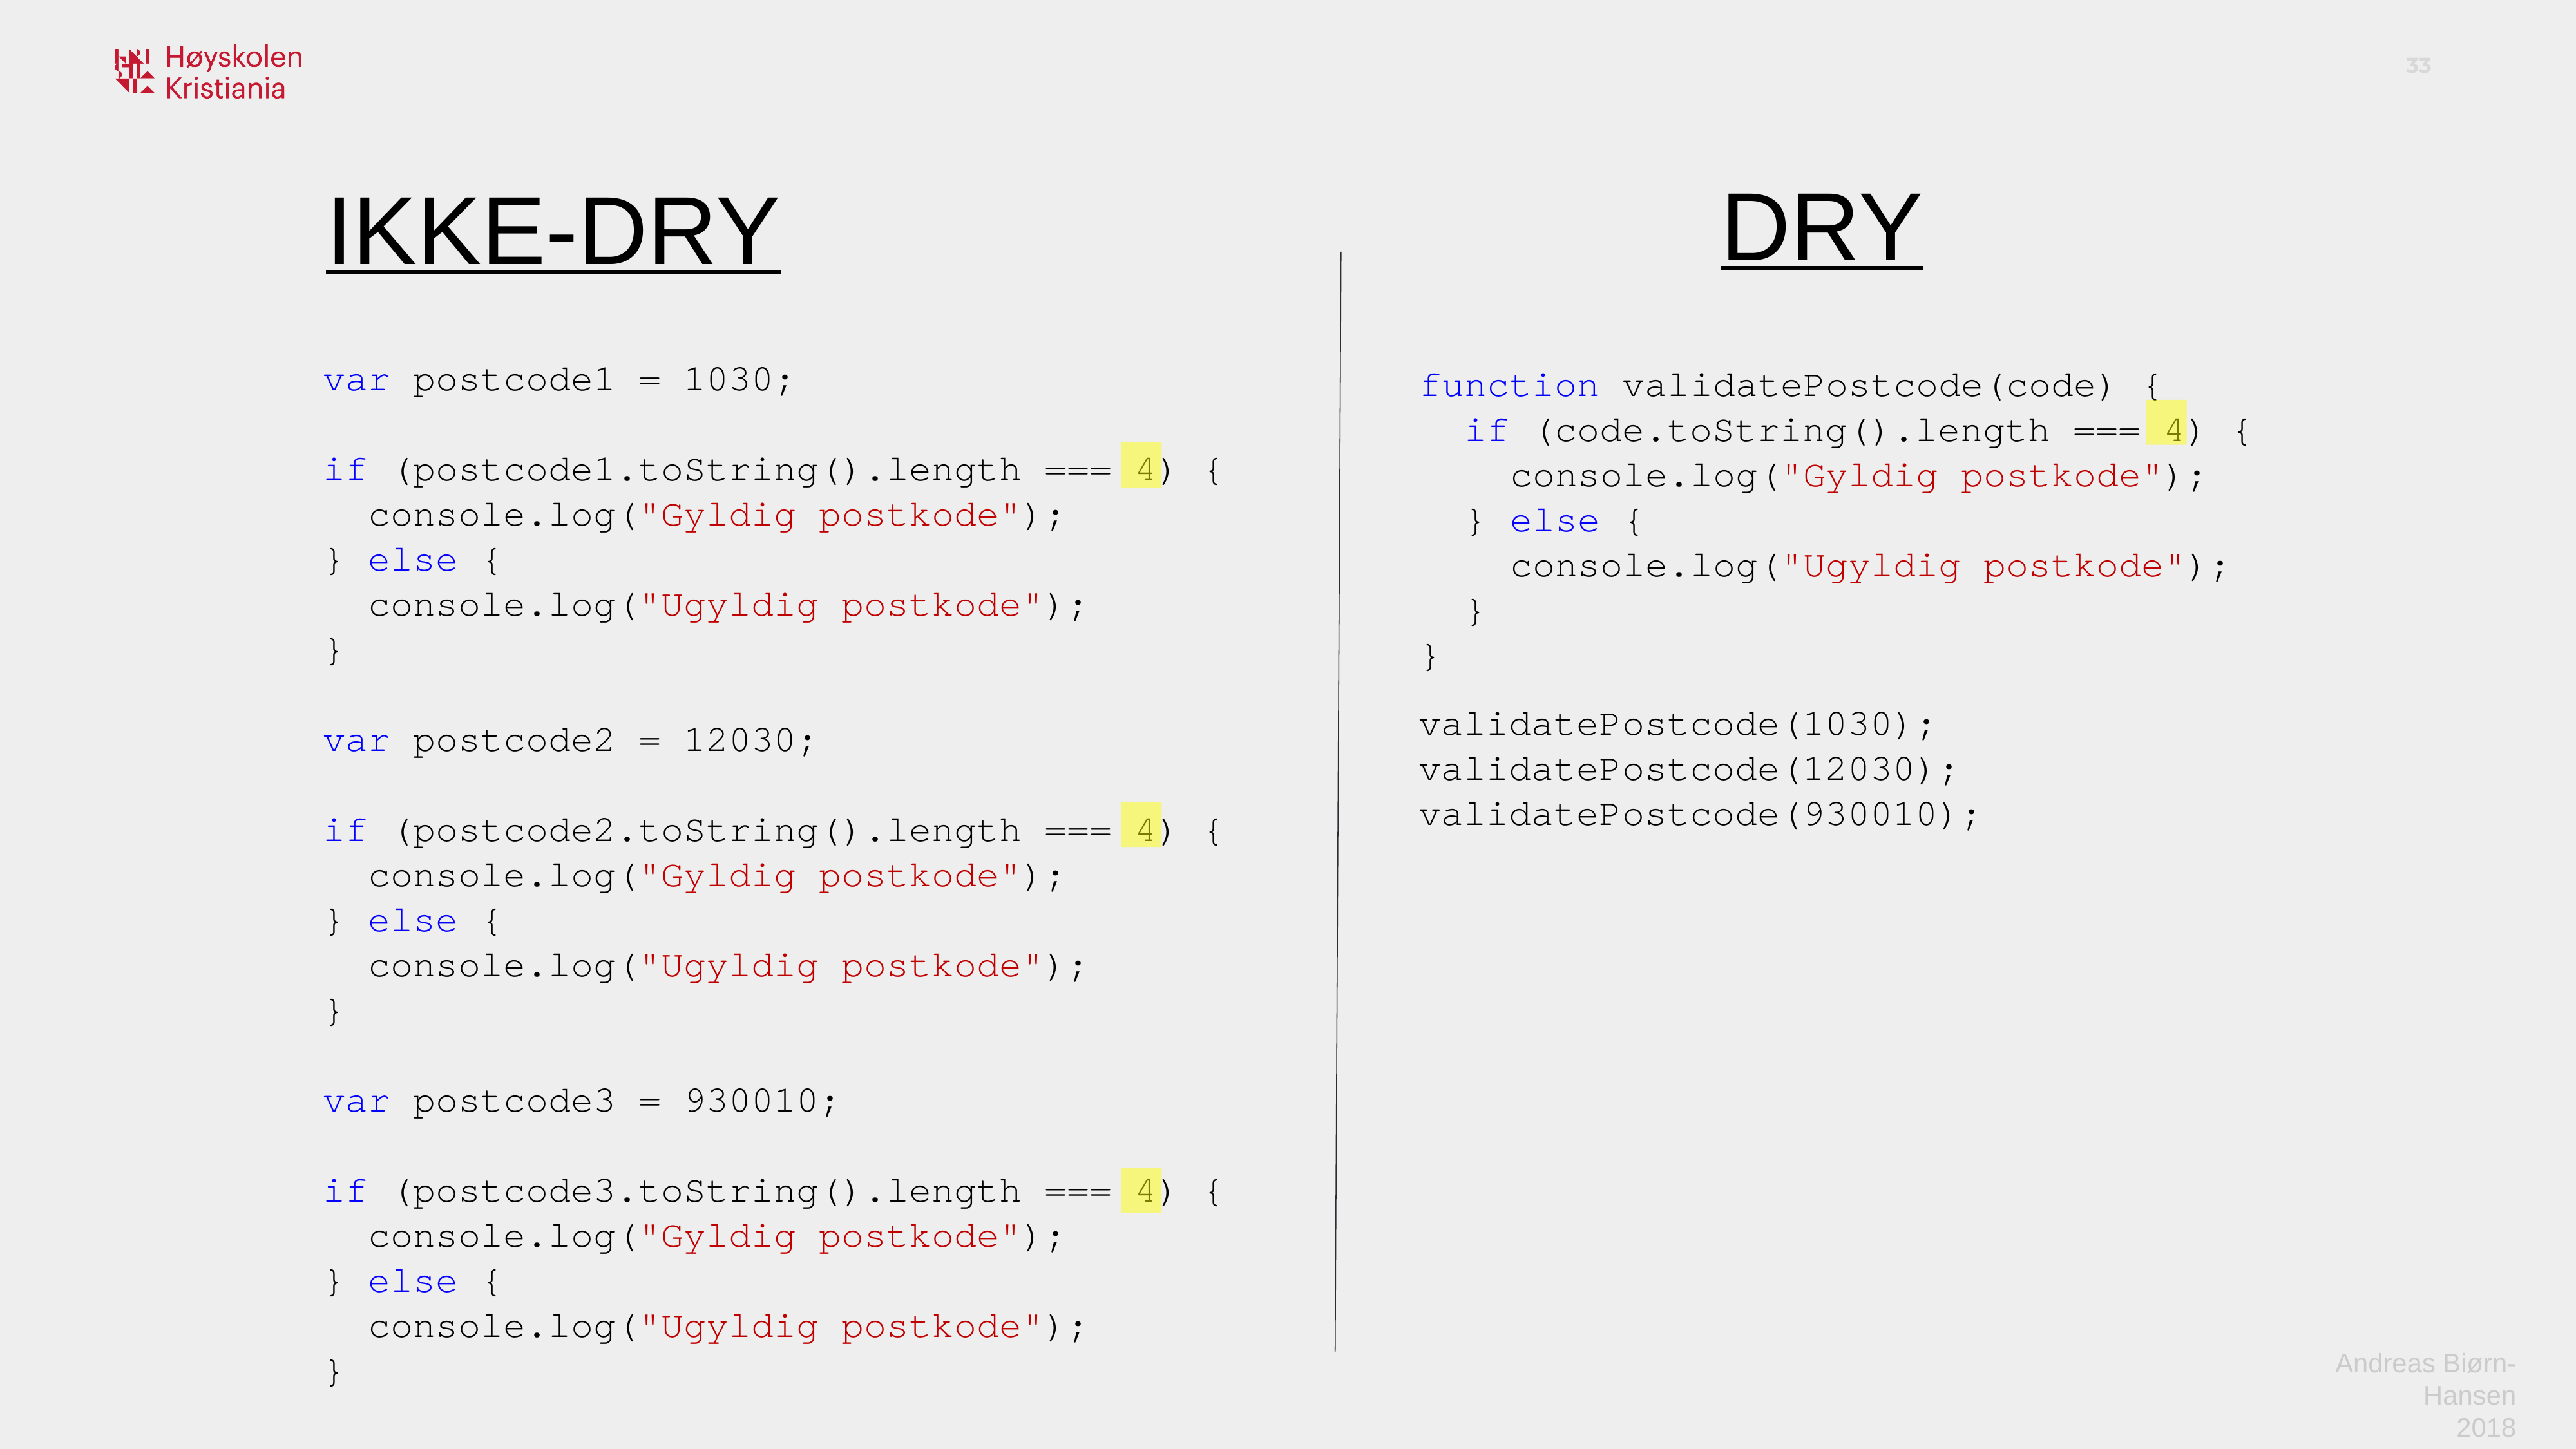

DRY
IKKE-DRY
var postcode1 = 1030;

if (postcode1.toString().length === 4) {
  console.log("Gyldig postkode");
} else {
  console.log("Ugyldig postkode");
}

var postcode2 = 12030;

if (postcode2.toString().length === 4) {
  console.log("Gyldig postkode");
} else {
  console.log("Ugyldig postkode");
}

var postcode3 = 930010;

if (postcode3.toString().length === 4) {
  console.log("Gyldig postkode");
} else {
  console.log("Ugyldig postkode");
}

function validatePostcode(code) {
  if (code.toString().length === 4) {
    console.log("Gyldig postkode");
  } else {
    console.log("Ugyldig postkode");
  }
}

validatePostcode(1030);
validatePostcode(12030);
validatePostcode(930010);